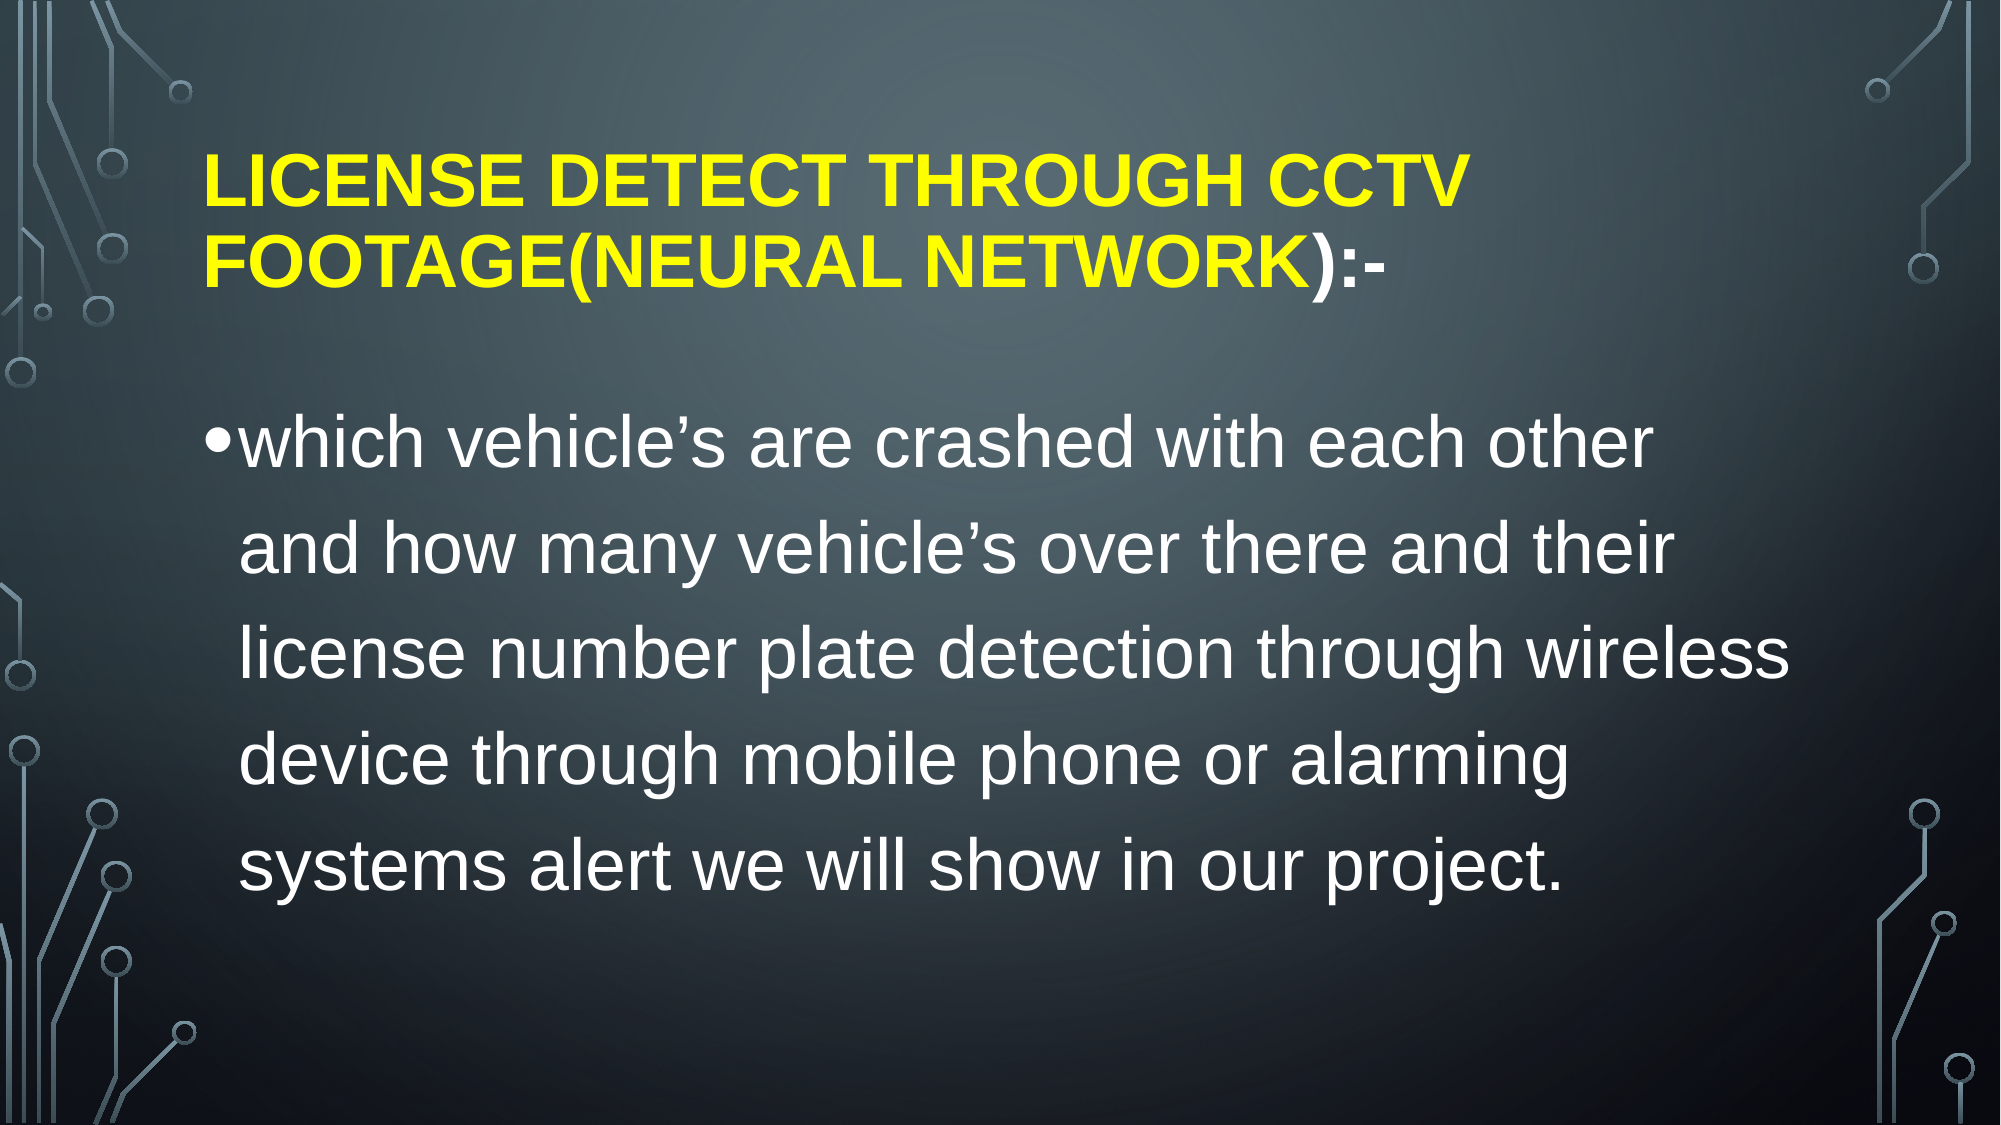

# License Detect Through CCTV Footage(Neural Network):-
which vehicle’s are crashed with each other and how many vehicle’s over there and their license number plate detection through wireless device through mobile phone or alarming systems alert we will show in our project.